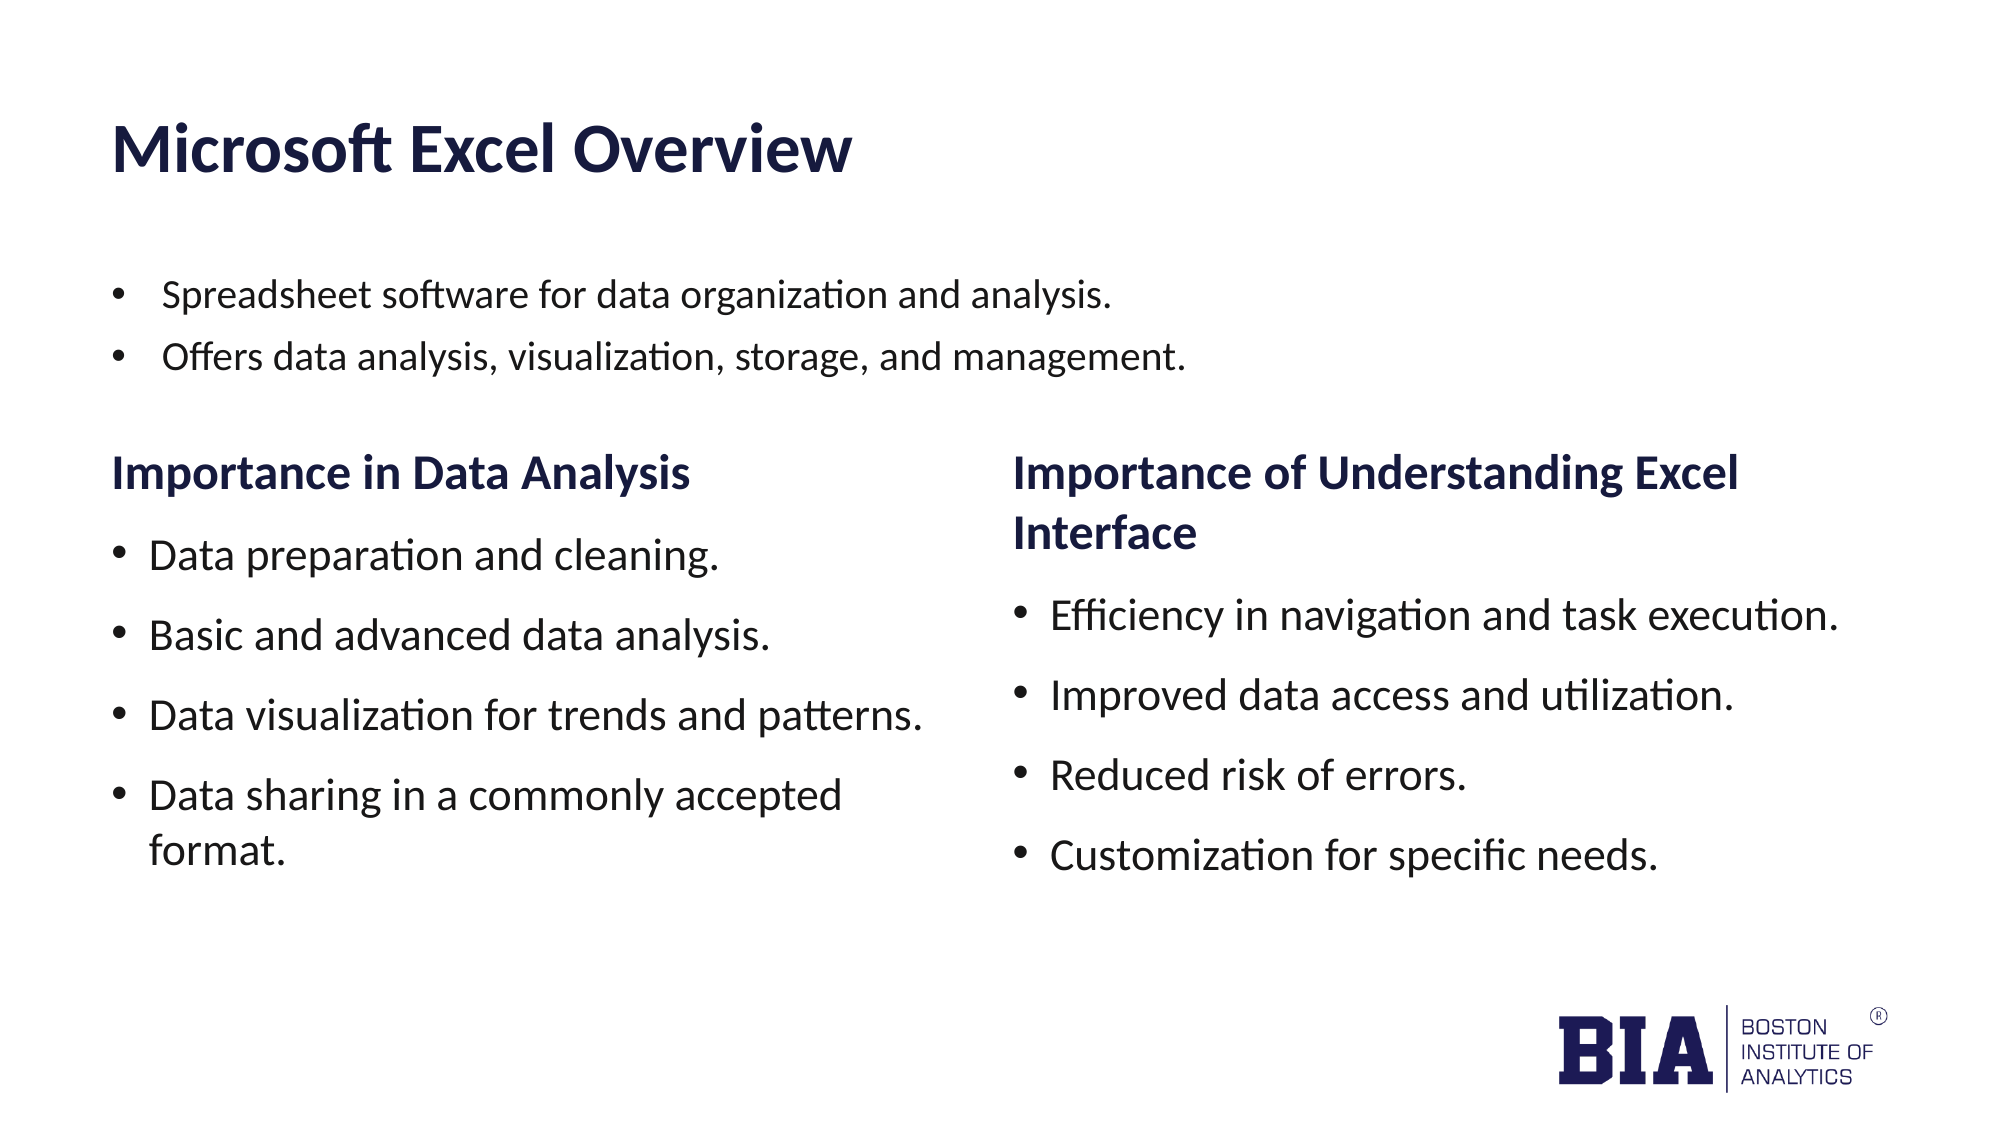

# Microsoft Excel Overview
Spreadsheet software for data organization and analysis.
Offers data analysis, visualization, storage, and management.
Importance in Data Analysis
Data preparation and cleaning.
Basic and advanced data analysis.
Data visualization for trends and patterns.
Data sharing in a commonly accepted format.
Importance of Understanding Excel Interface
Efficiency in navigation and task execution.
Improved data access and utilization.
Reduced risk of errors.
Customization for specific needs.